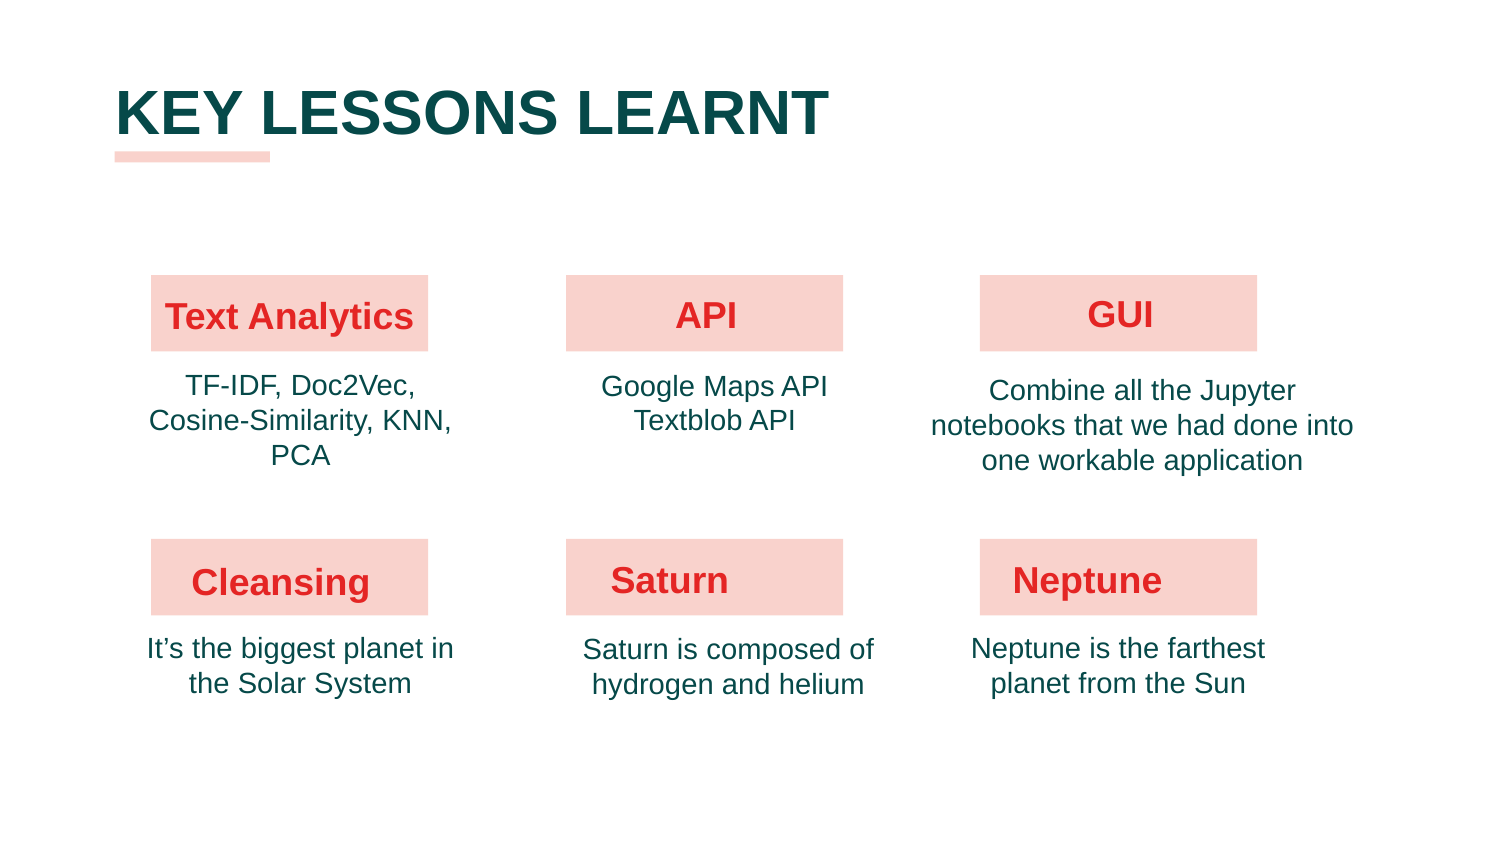

# KEY LESSONS LEARNT

GUI
API
Text Analytics
TF-IDF, Doc2Vec, Cosine-Similarity, KNN, PCA
Google Maps API
Textblob API
Combine all the Jupyter notebooks that we had done into one workable application

Saturn
Neptune
Cleansing
It’s the biggest planet in the Solar System
Neptune is the farthest planet from the Sun
Saturn is composed of hydrogen and helium